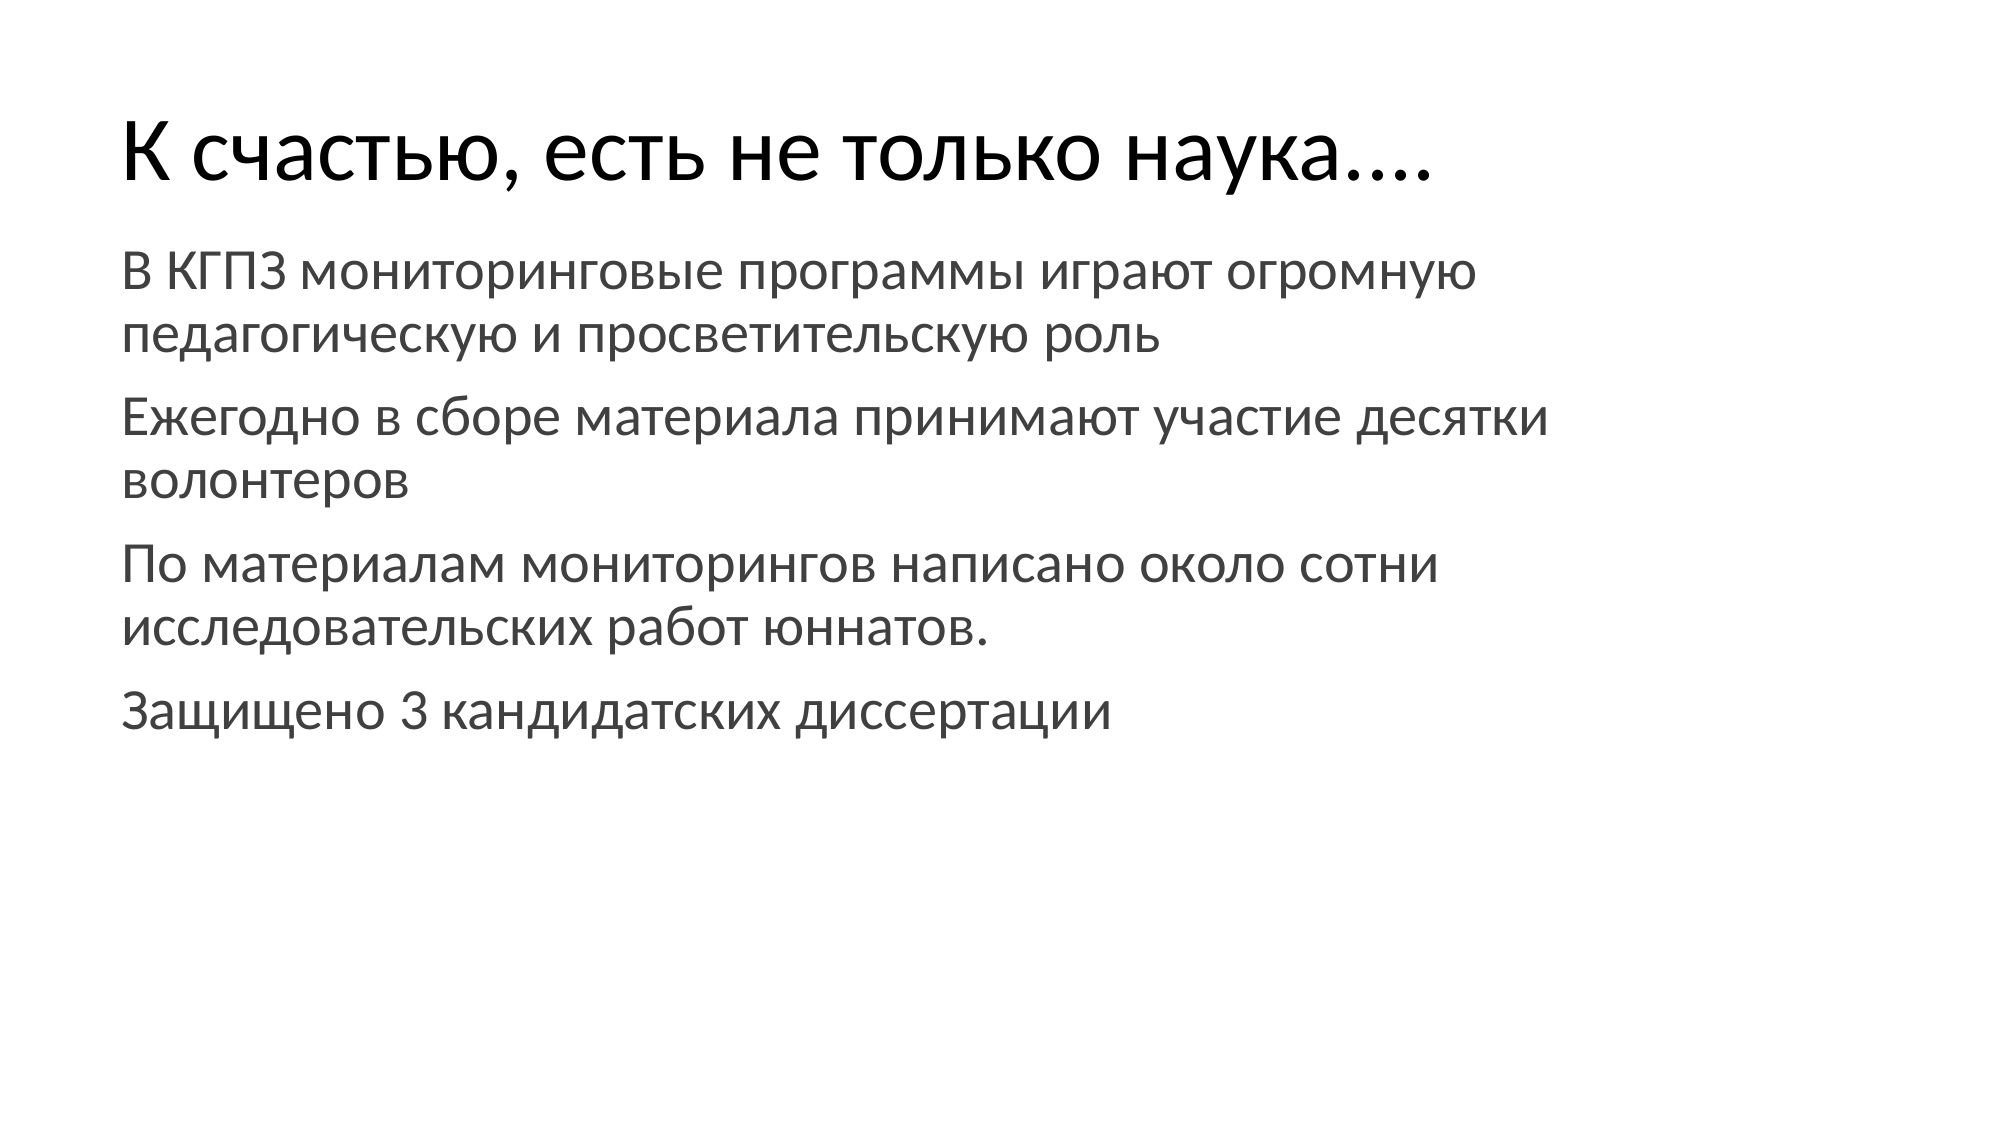

# К счастью, есть не только наука....
В КГПЗ мониторинговые программы играют огромную педагогическую и просветительскую роль
Ежегодно в сборе материала принимают участие десятки волонтеров
По материалам мониторингов написано около сотни исследовательских работ юннатов.
Защищено 3 кандидатских диссертации